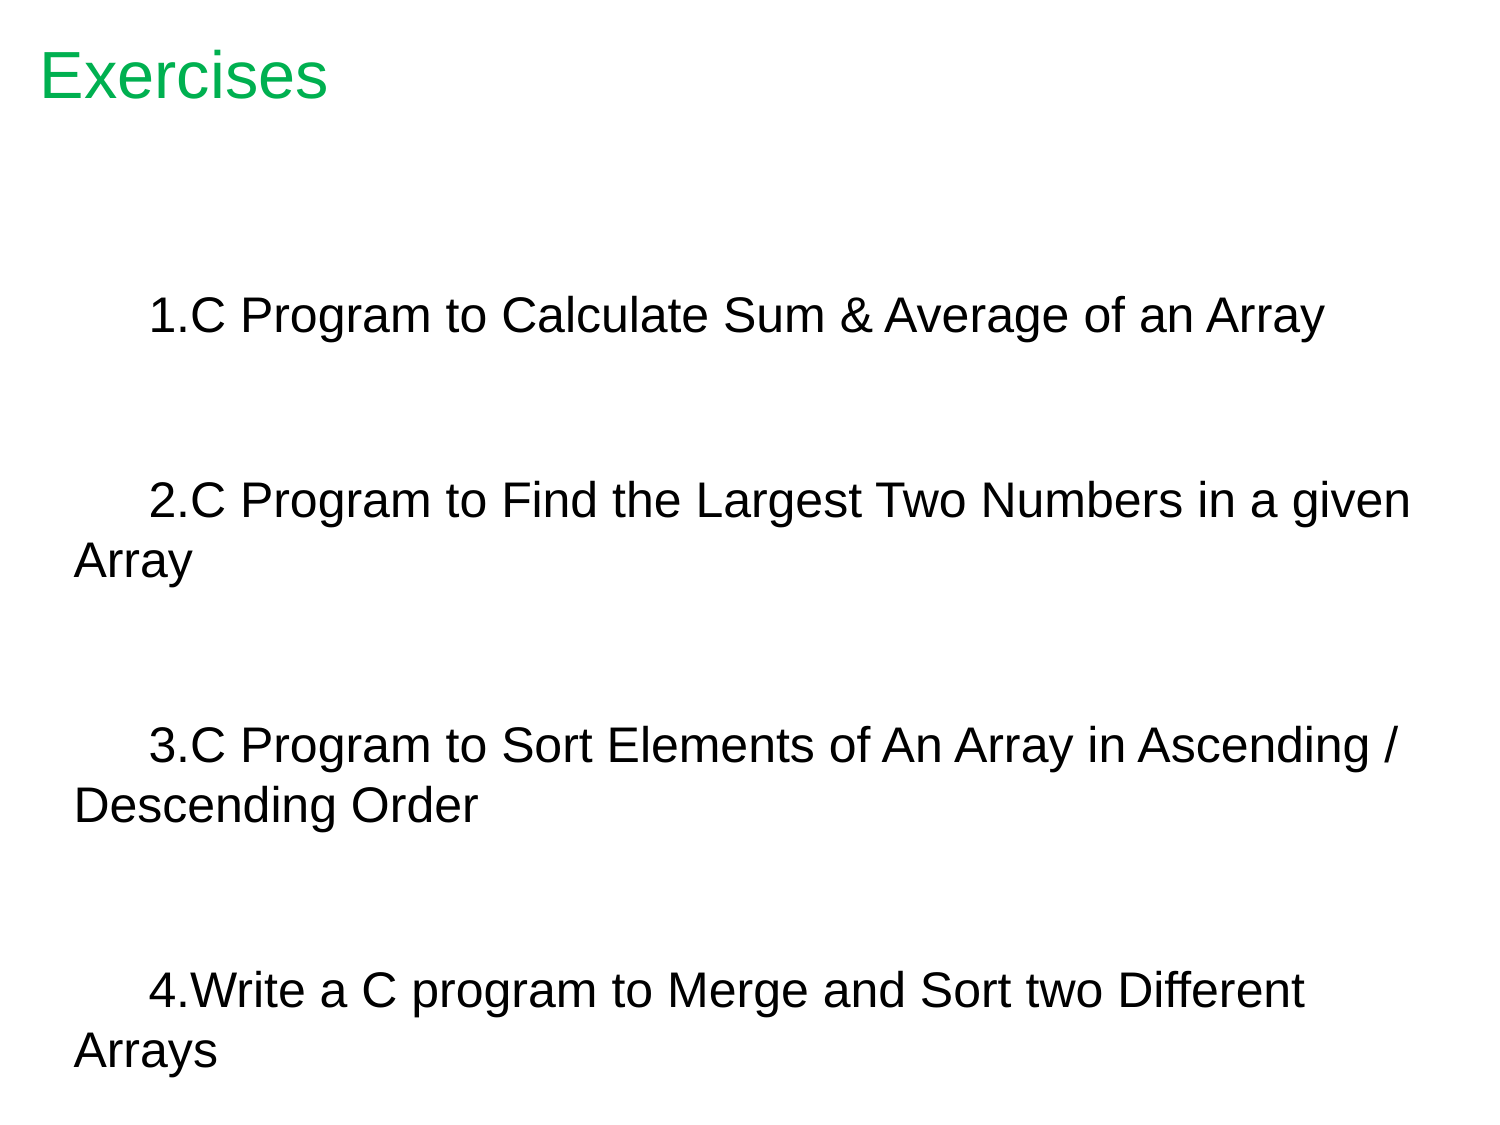

Exercises
C Program to Calculate Sum & Average of an Array
C Program to Find the Largest Two Numbers in a given Array
C Program to Sort Elements of An Array in Ascending /   Descending Order
Write a C program to Merge and Sort two Different Arrays